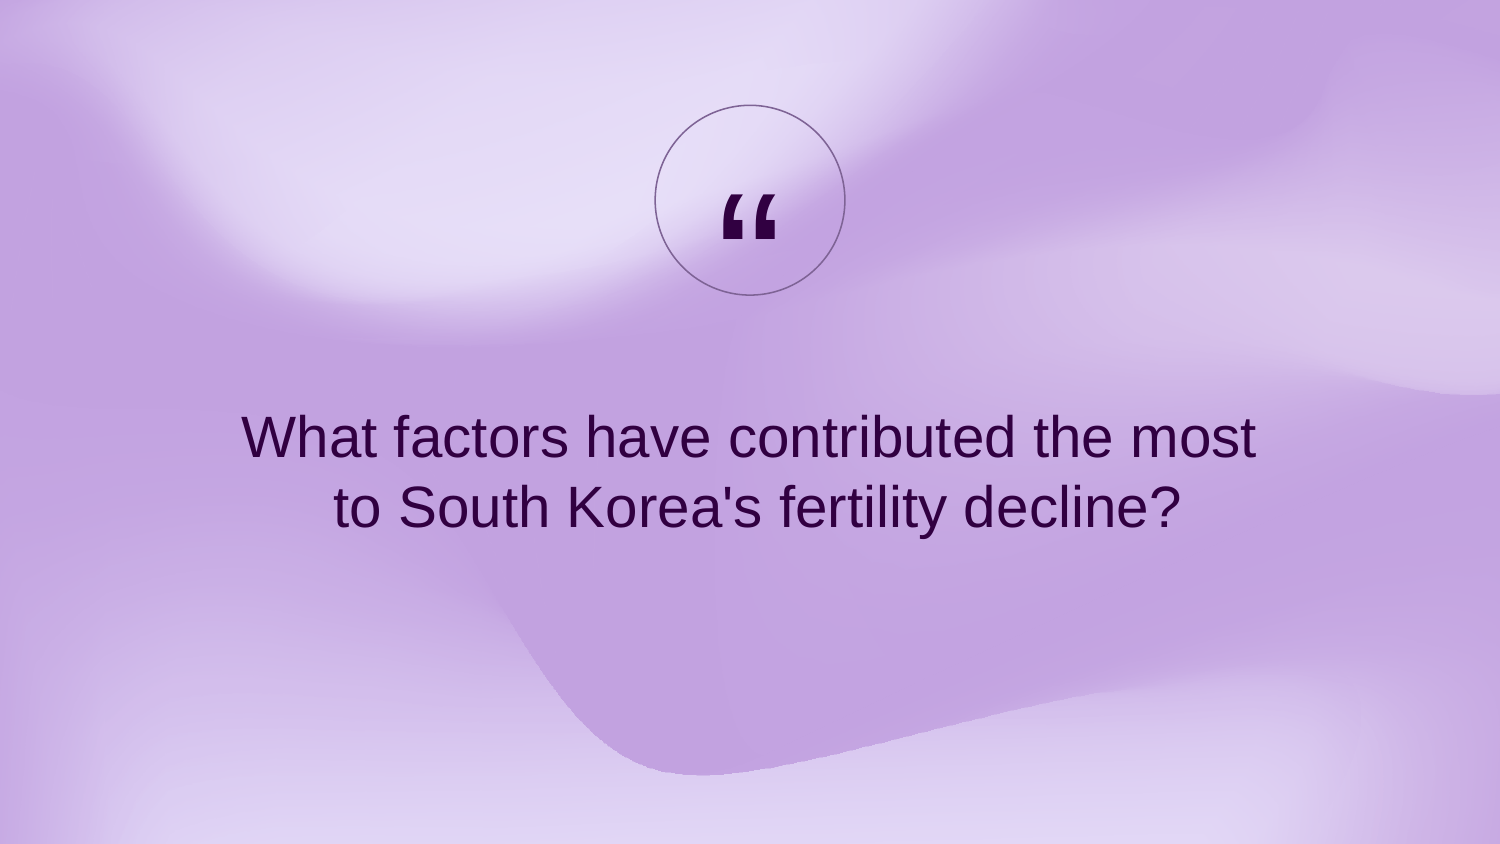

“
What factors have contributed the most
 to South Korea's fertility decline?